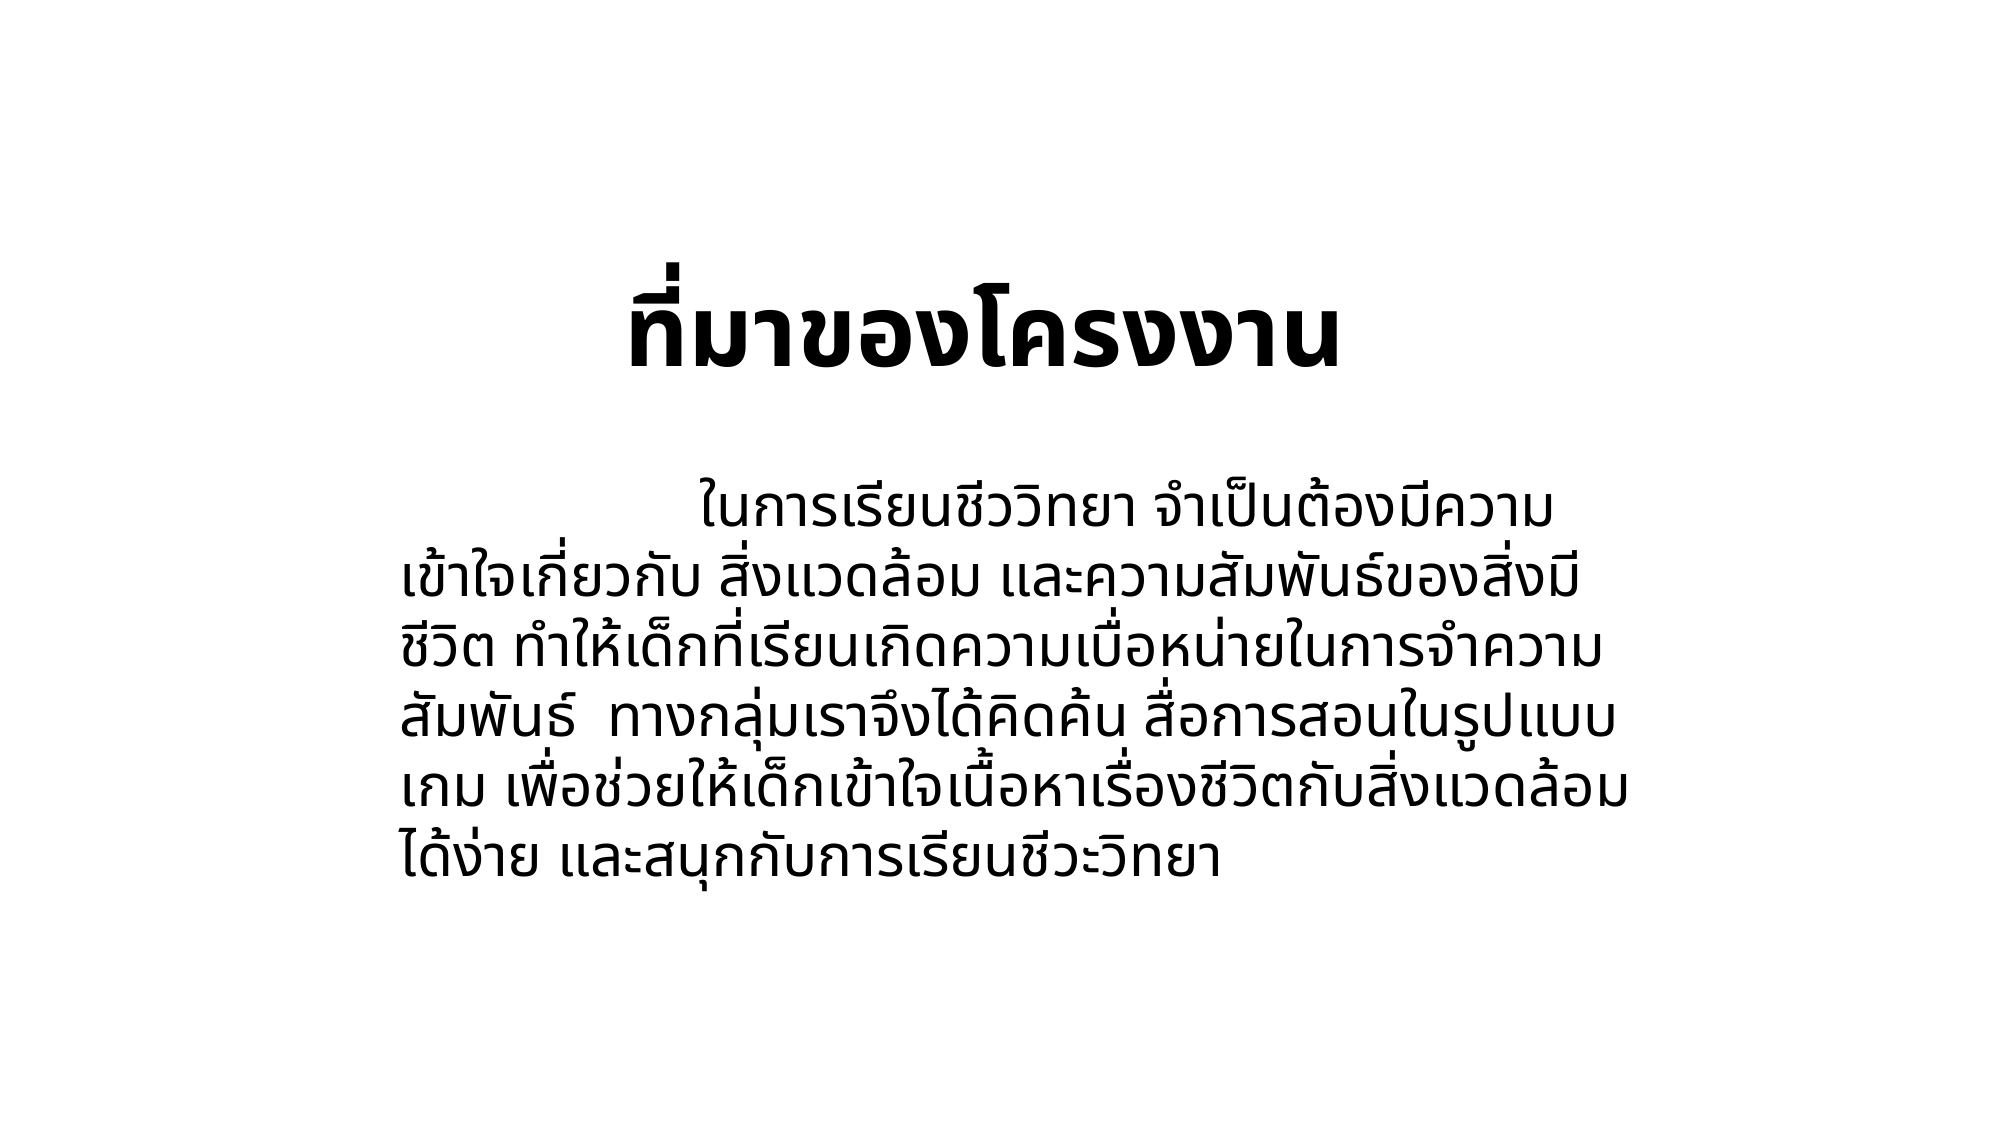

ที่มาของโครงงาน
		ในการเรียนชีววิทยา จำเป็นต้องมีความเข้าใจเกี่ยวกับ สิ่งแวดล้อม และความสัมพันธ์ของสิ่งมีชีวิต ทำให้เด็กที่เรียนเกิดความเบื่อหน่ายในการจำความสัมพันธ์  ทางกลุ่มเราจึงได้คิดค้น สื่อการสอนในรูปแบบเกม เพื่อช่วยให้เด็กเข้าใจเนื้อหาเรื่องชีวิตกับสิ่งแวดล้อมได้ง่าย และสนุกกับการเรียนชีวะวิทยา